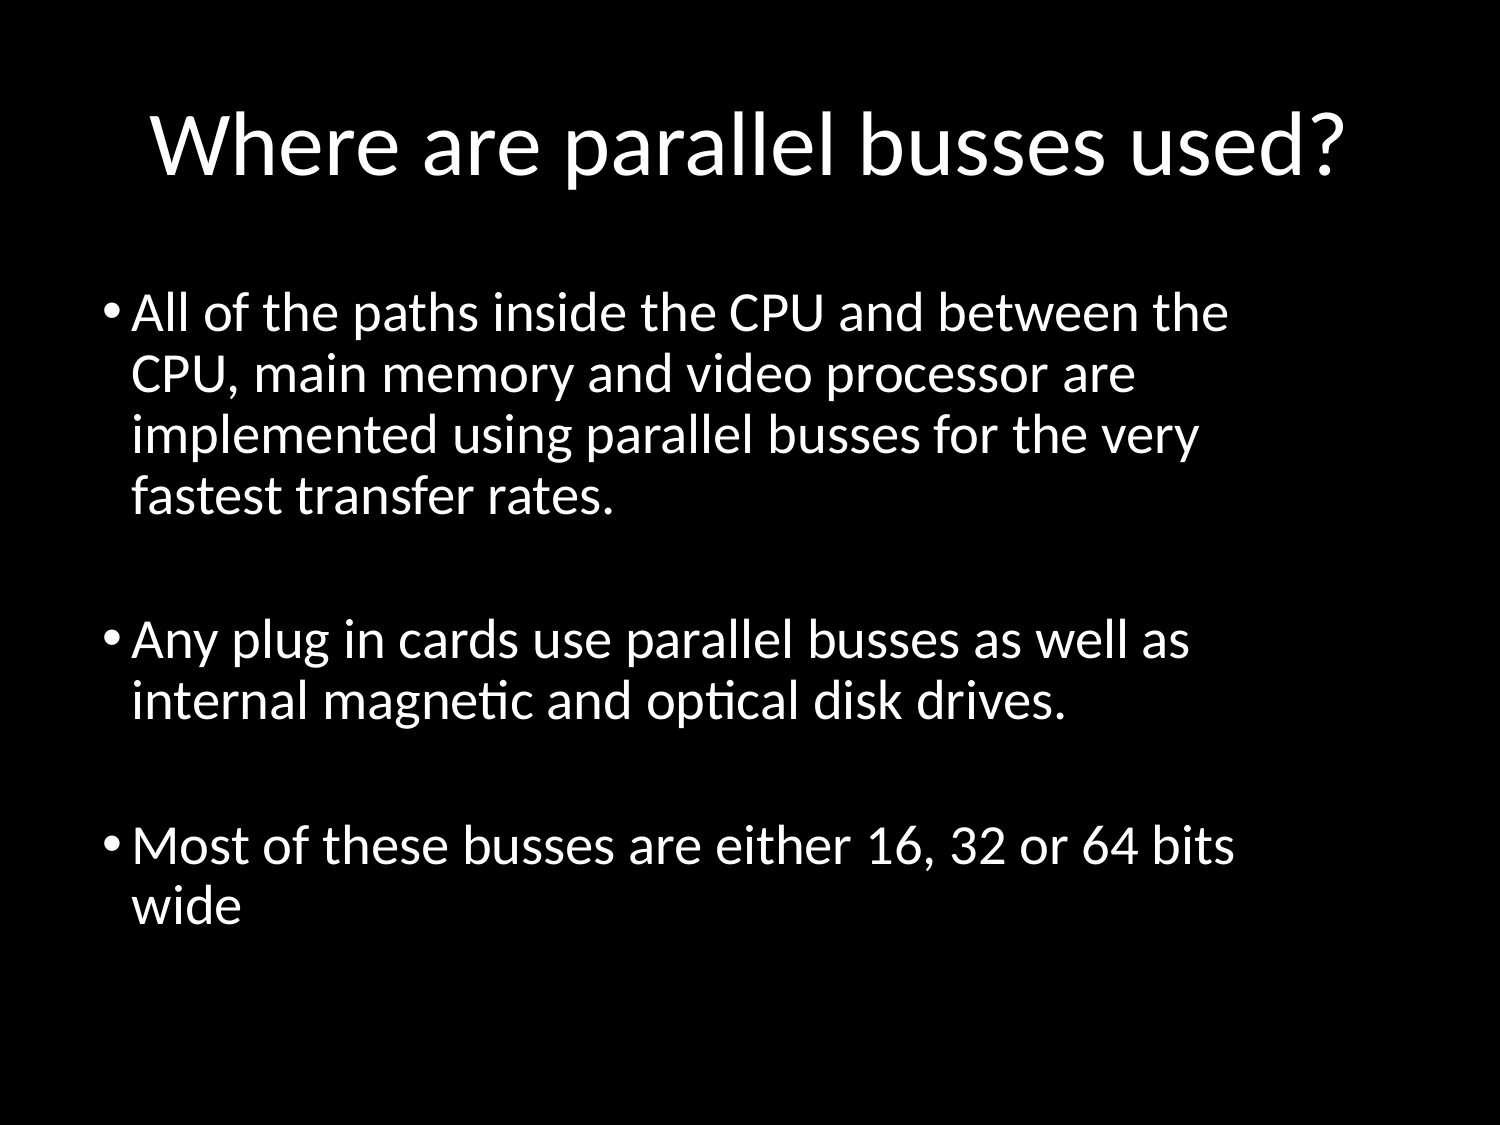

# Where are parallel busses used?
All of the paths inside the CPU and between the CPU, main memory and video processor are implemented using parallel busses for the very fastest transfer rates.

Any plug in cards use parallel busses as well as internal magnetic and optical disk drives.

Most of these busses are either 16, 32 or 64 bits wide